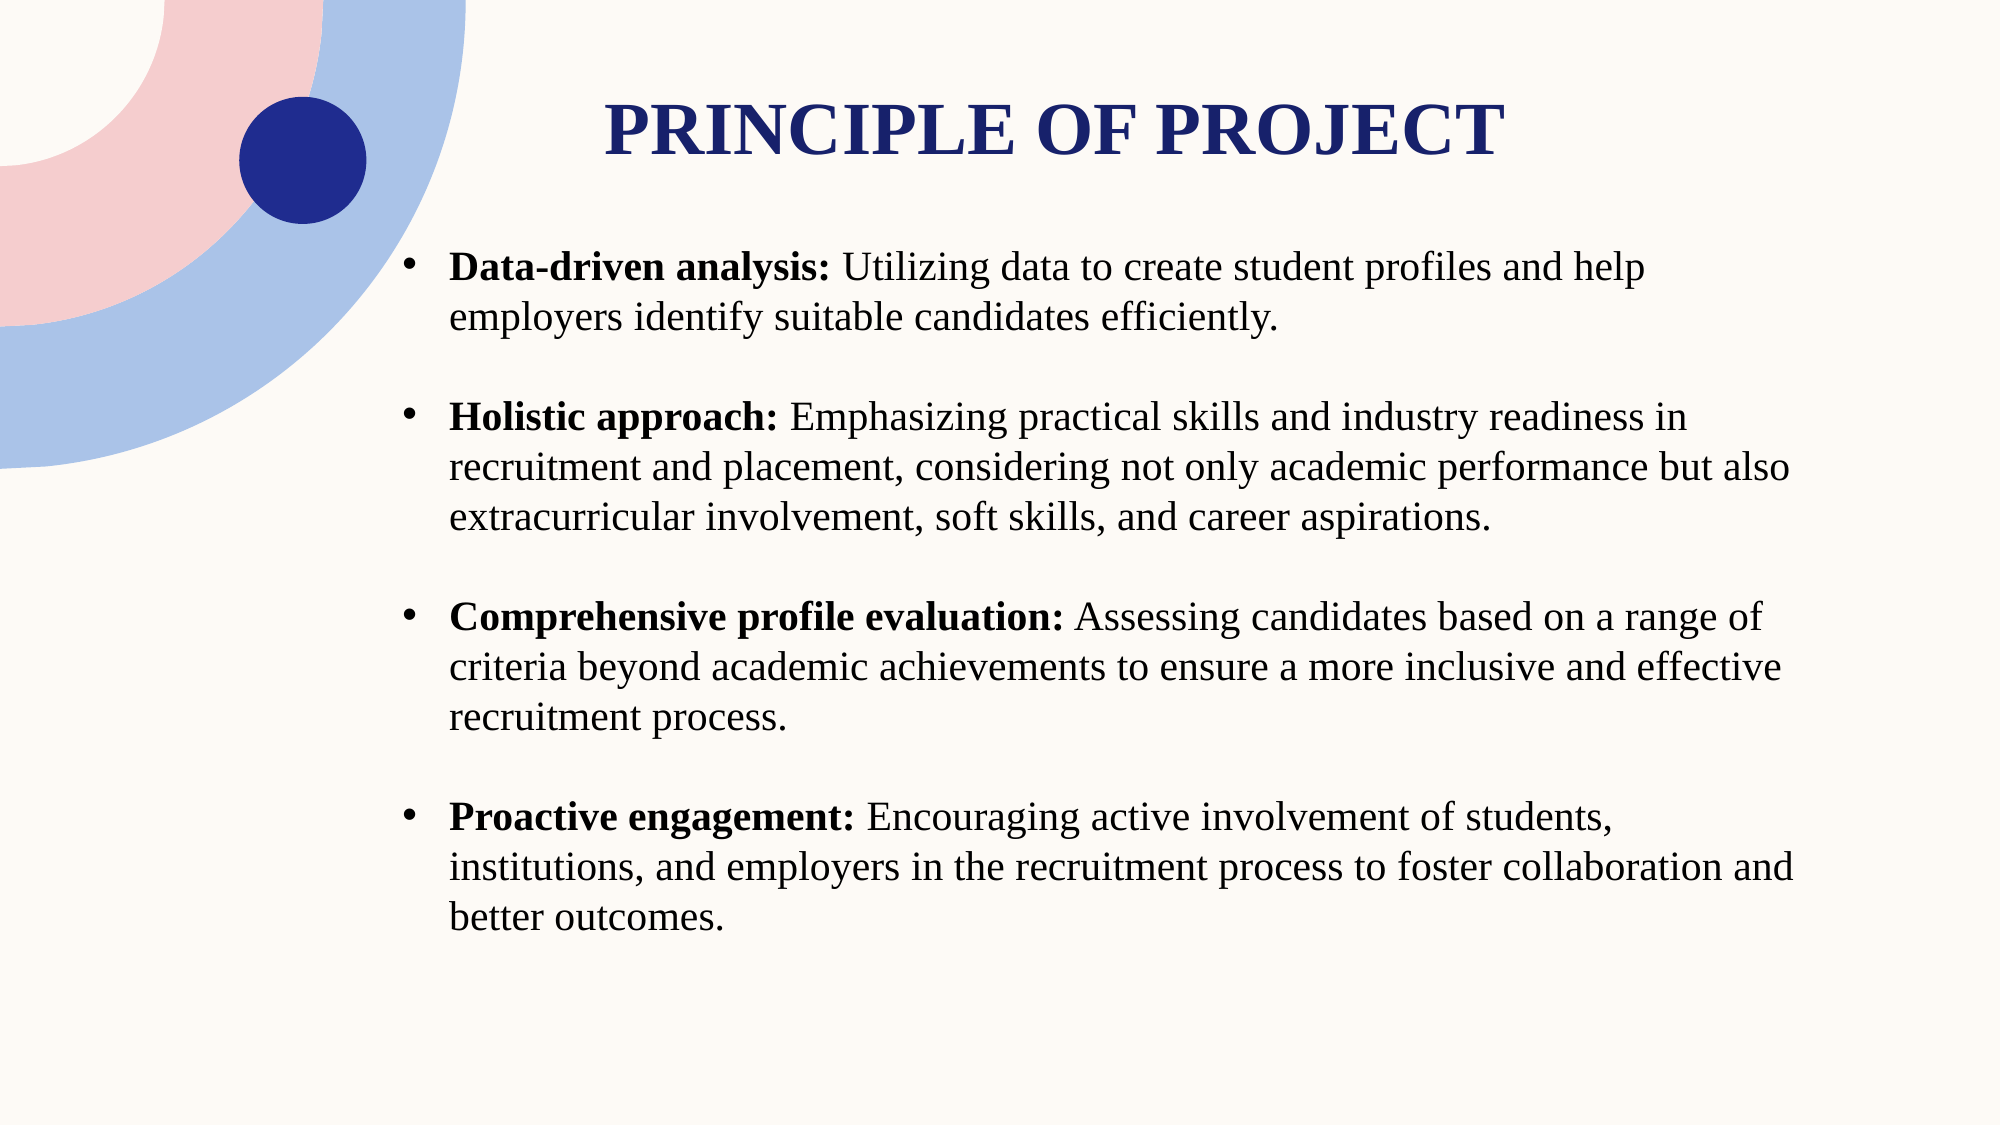

# PRINCIPLE OF PROJECT
Data-driven analysis: Utilizing data to create student profiles and help employers identify suitable candidates efficiently.

Holistic approach: Emphasizing practical skills and industry readiness in recruitment and placement, considering not only academic performance but also extracurricular involvement, soft skills, and career aspirations.

Comprehensive profile evaluation: Assessing candidates based on a range of criteria beyond academic achievements to ensure a more inclusive and effective recruitment process.

Proactive engagement: Encouraging active involvement of students, institutions, and employers in the recruitment process to foster collaboration and better outcomes.